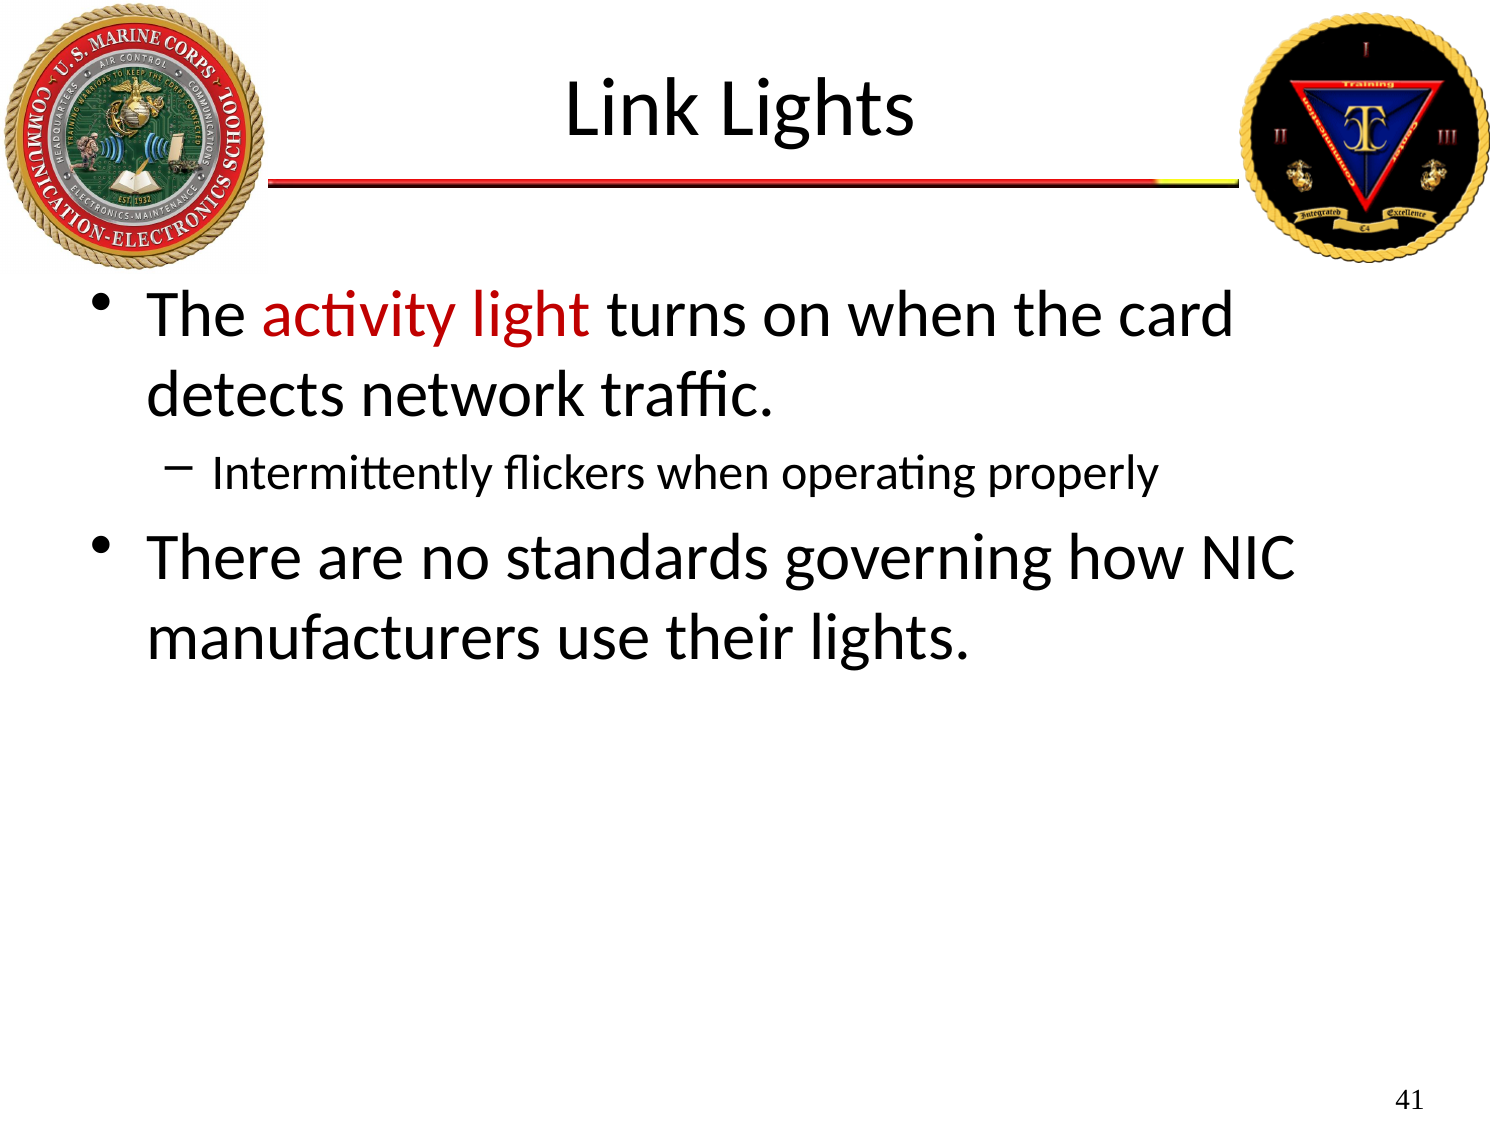

# Link Lights
The activity light turns on when the card detects network traffic.
Intermittently flickers when operating properly
There are no standards governing how NIC manufacturers use their lights.